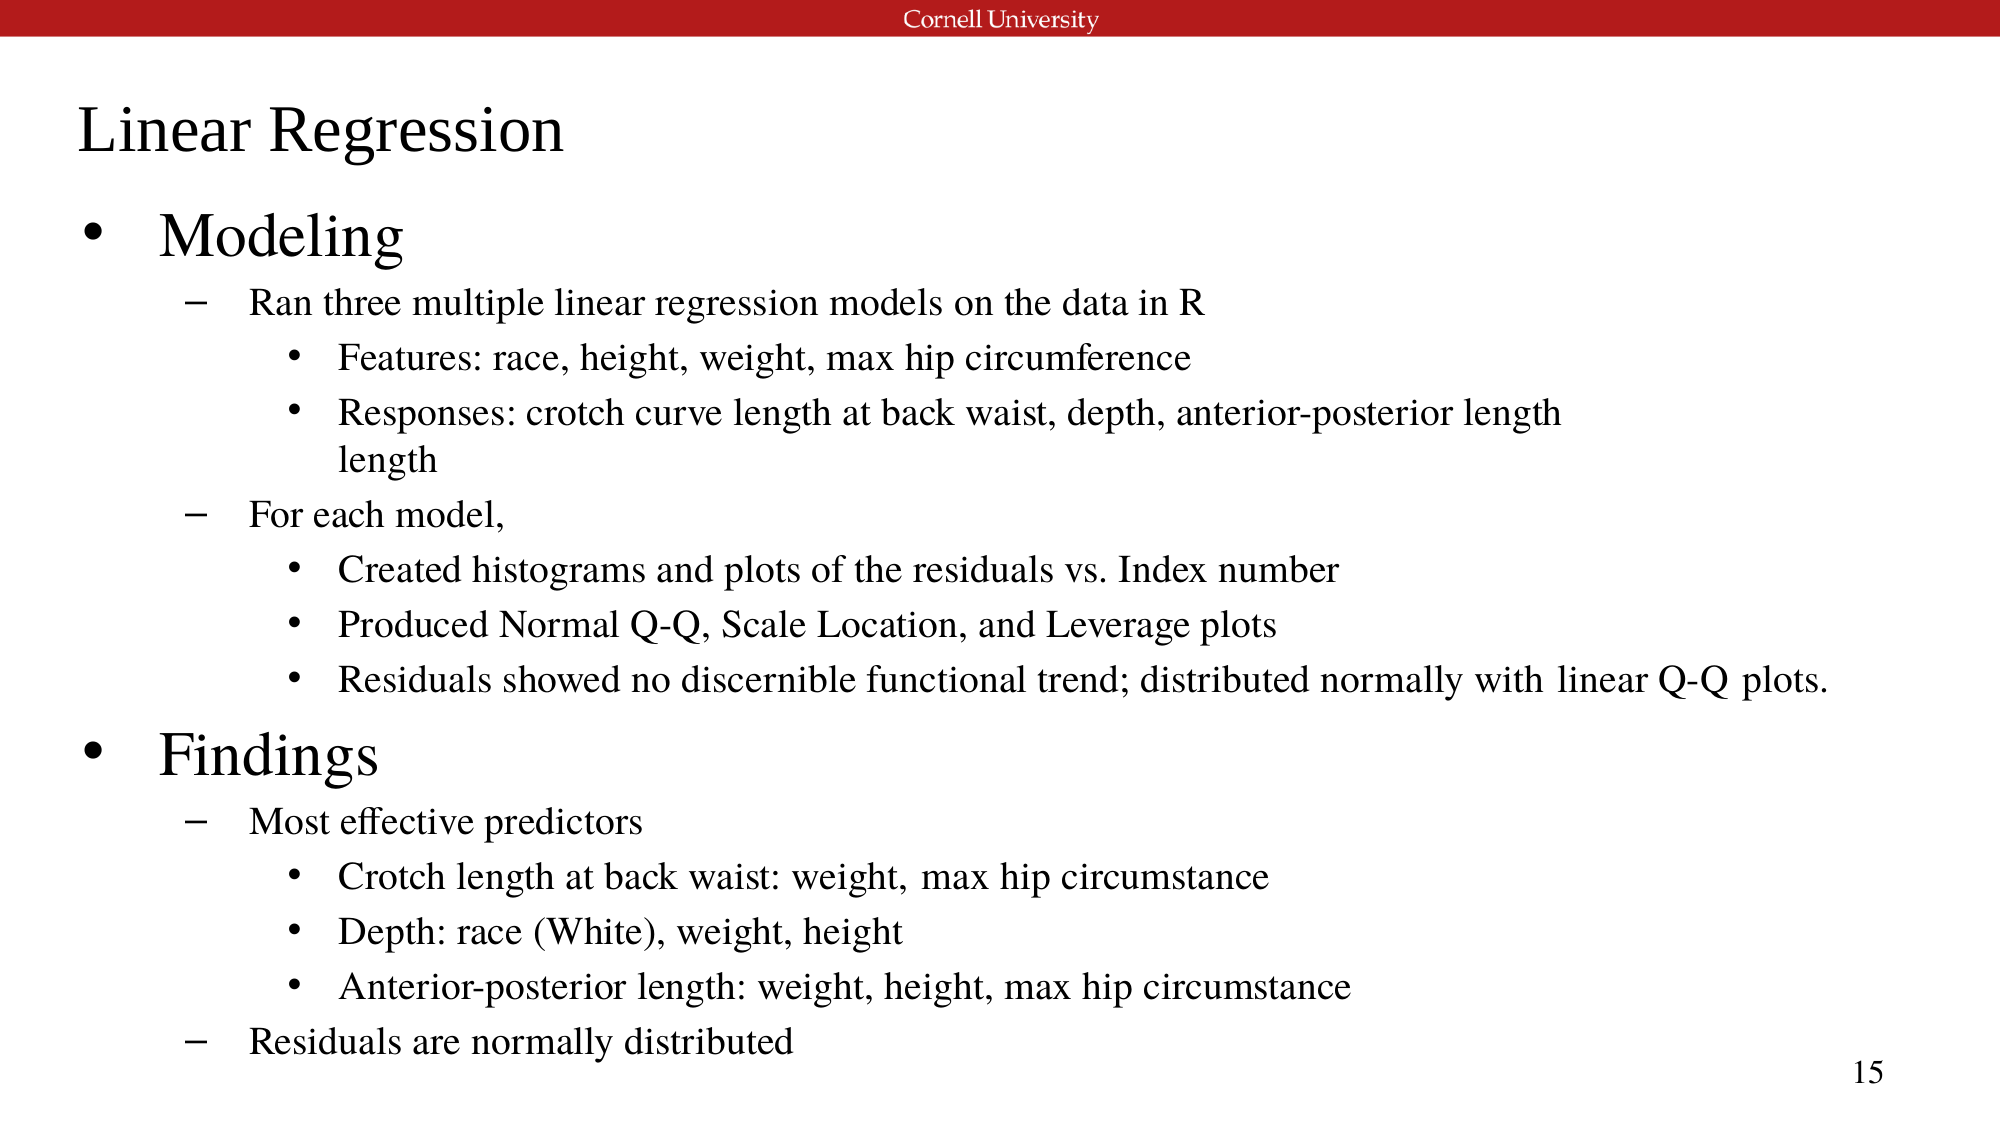

# Linear Regression
Modeling
Ran three multiple linear regression models on the data in R
Features: race, height, weight, max hip circumference
Responses: crotch curve length at back waist, depth, anterior-posterior length
length
For each model,
Created histograms and plots of the residuals vs. Index number
Produced Normal Q-Q, Scale Location, and Leverage plots
Residuals showed no discernible functional trend; distributed normally with linear Q-Q plots.
Findings
Most effective predictors
Crotch length at back waist: weight, max hip circumstance
Depth: race (White), weight, height
Anterior-posterior length: weight, height, max hip circumstance
Residuals are normally distributed

15